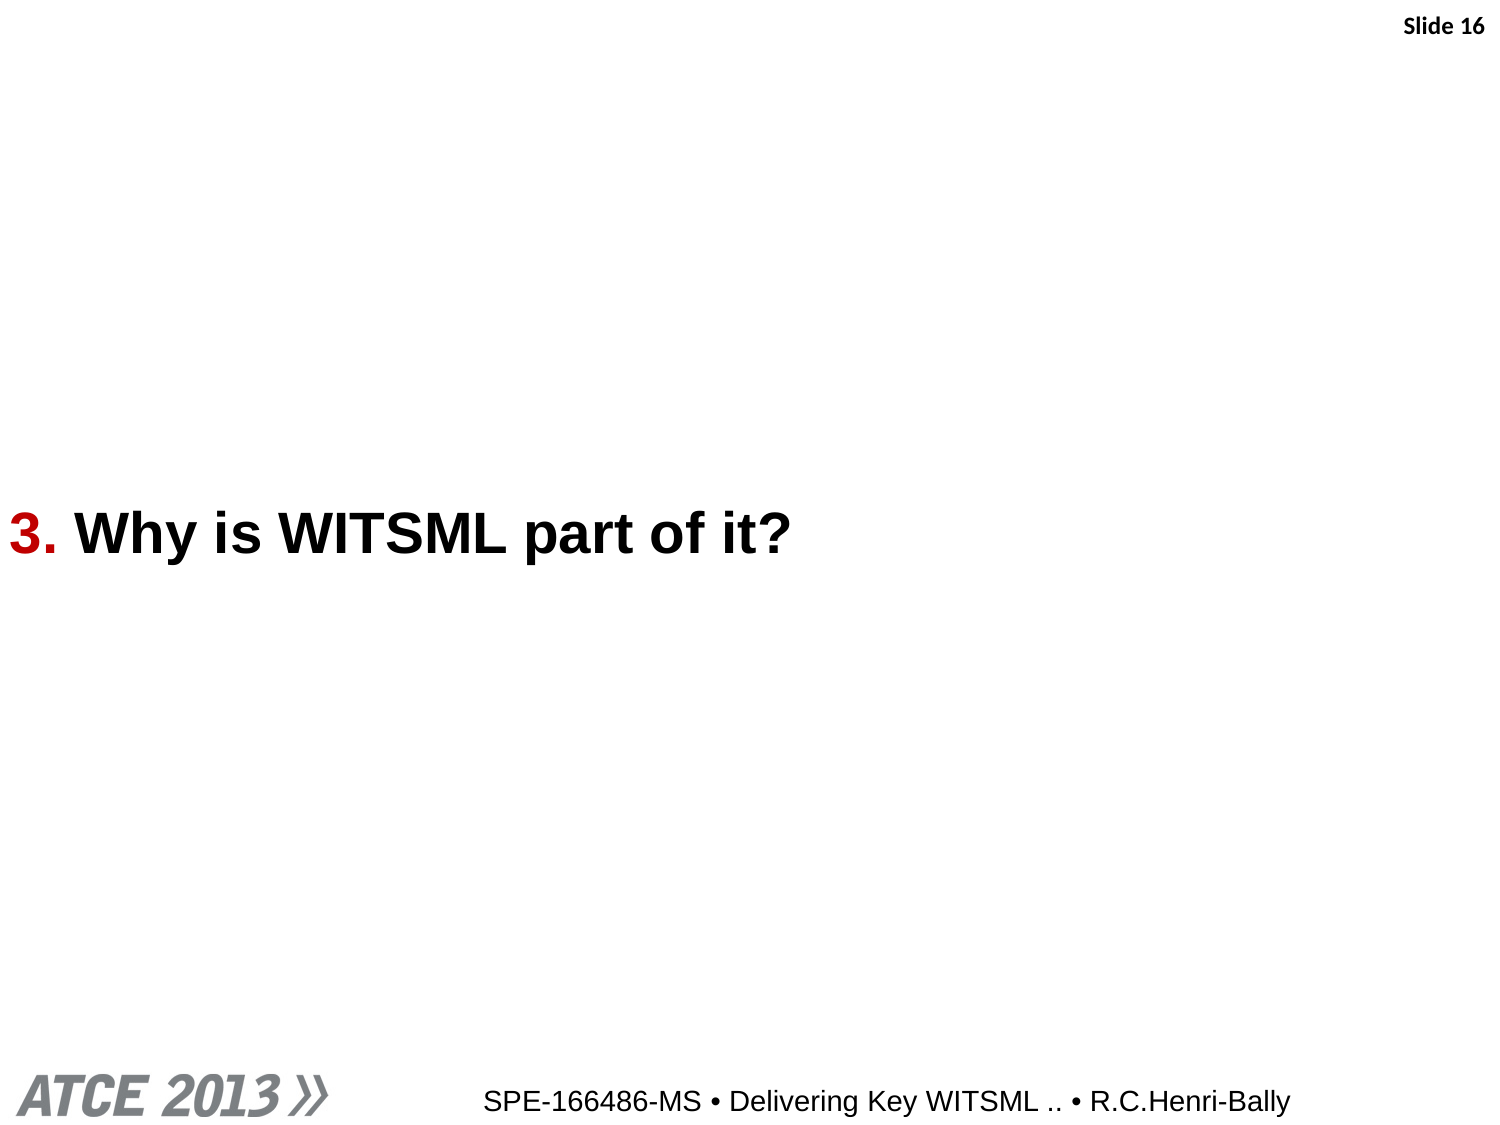

Slide 16
3. Why is WITSML part of it?